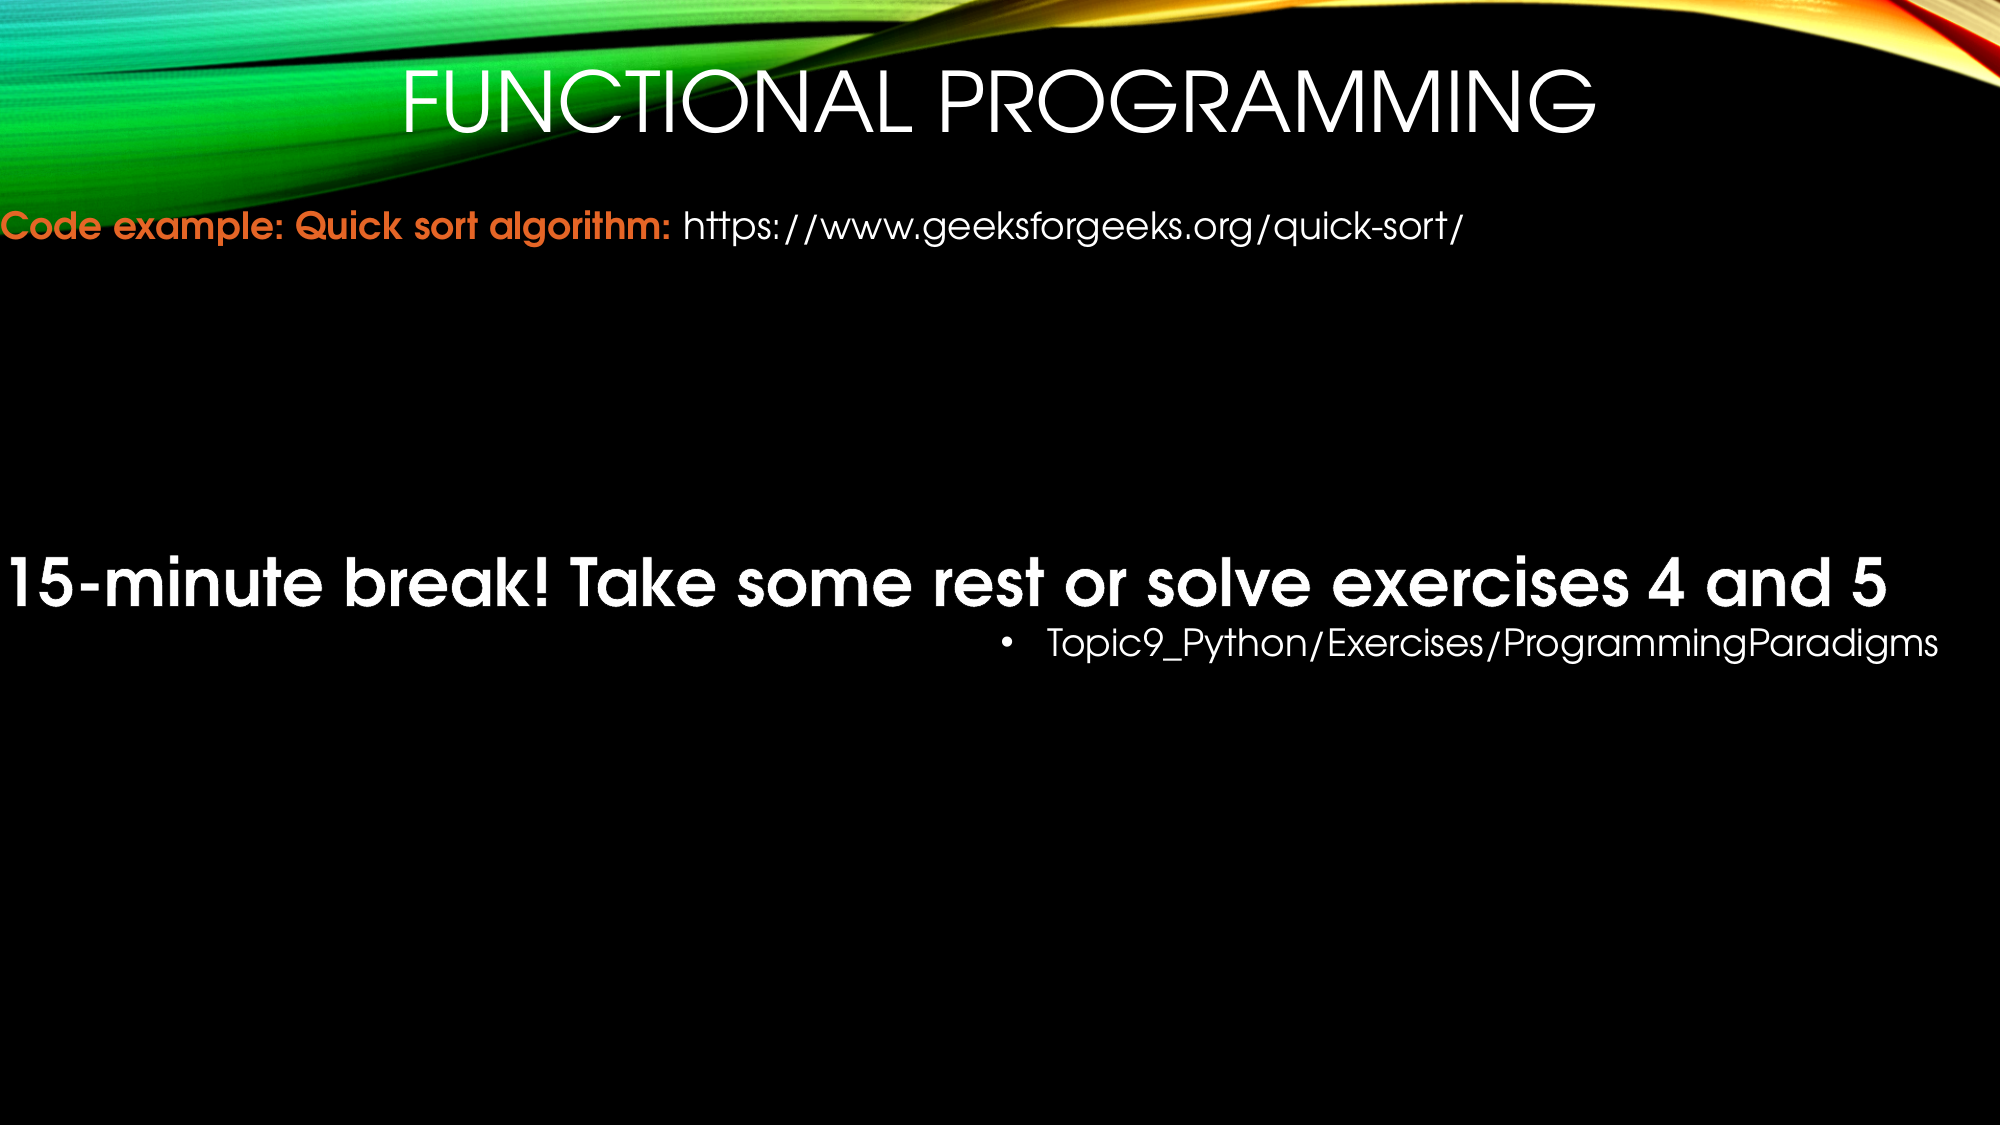

functional Programming
Code example: Quick sort algorithm: https://www.geeksforgeeks.org/quick-sort/
15-minute break! Take some rest or solve exercises 4 and 5
Topic9_Python/Exercises/ProgrammingParadigms